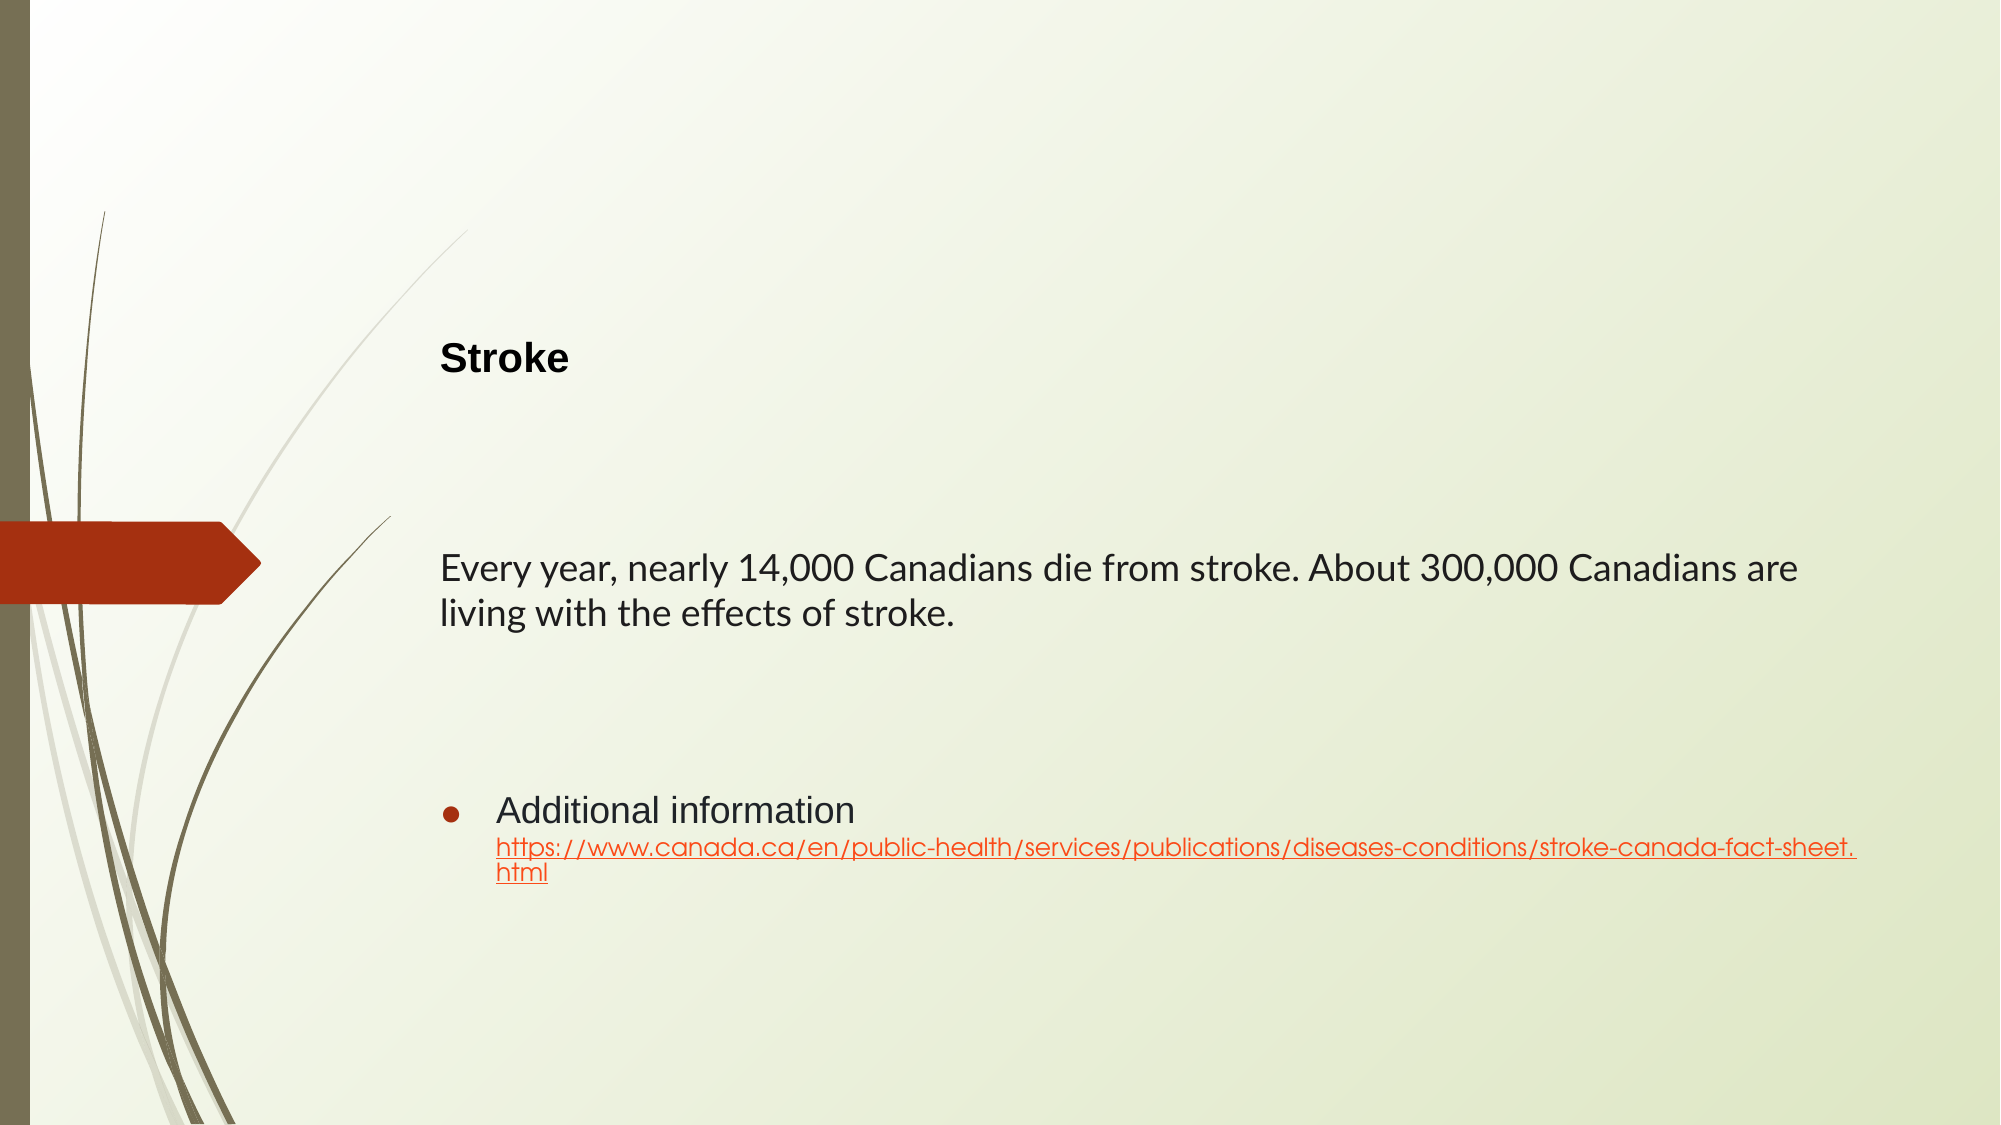

# Stroke
Every year, nearly 14,000 Canadians die from stroke. About 300,000 Canadians are living with the effects of stroke.

Additional information https://www.canada.ca/en/public-health/services/publications/diseases-conditions/stroke-canada-fact-sheet.html